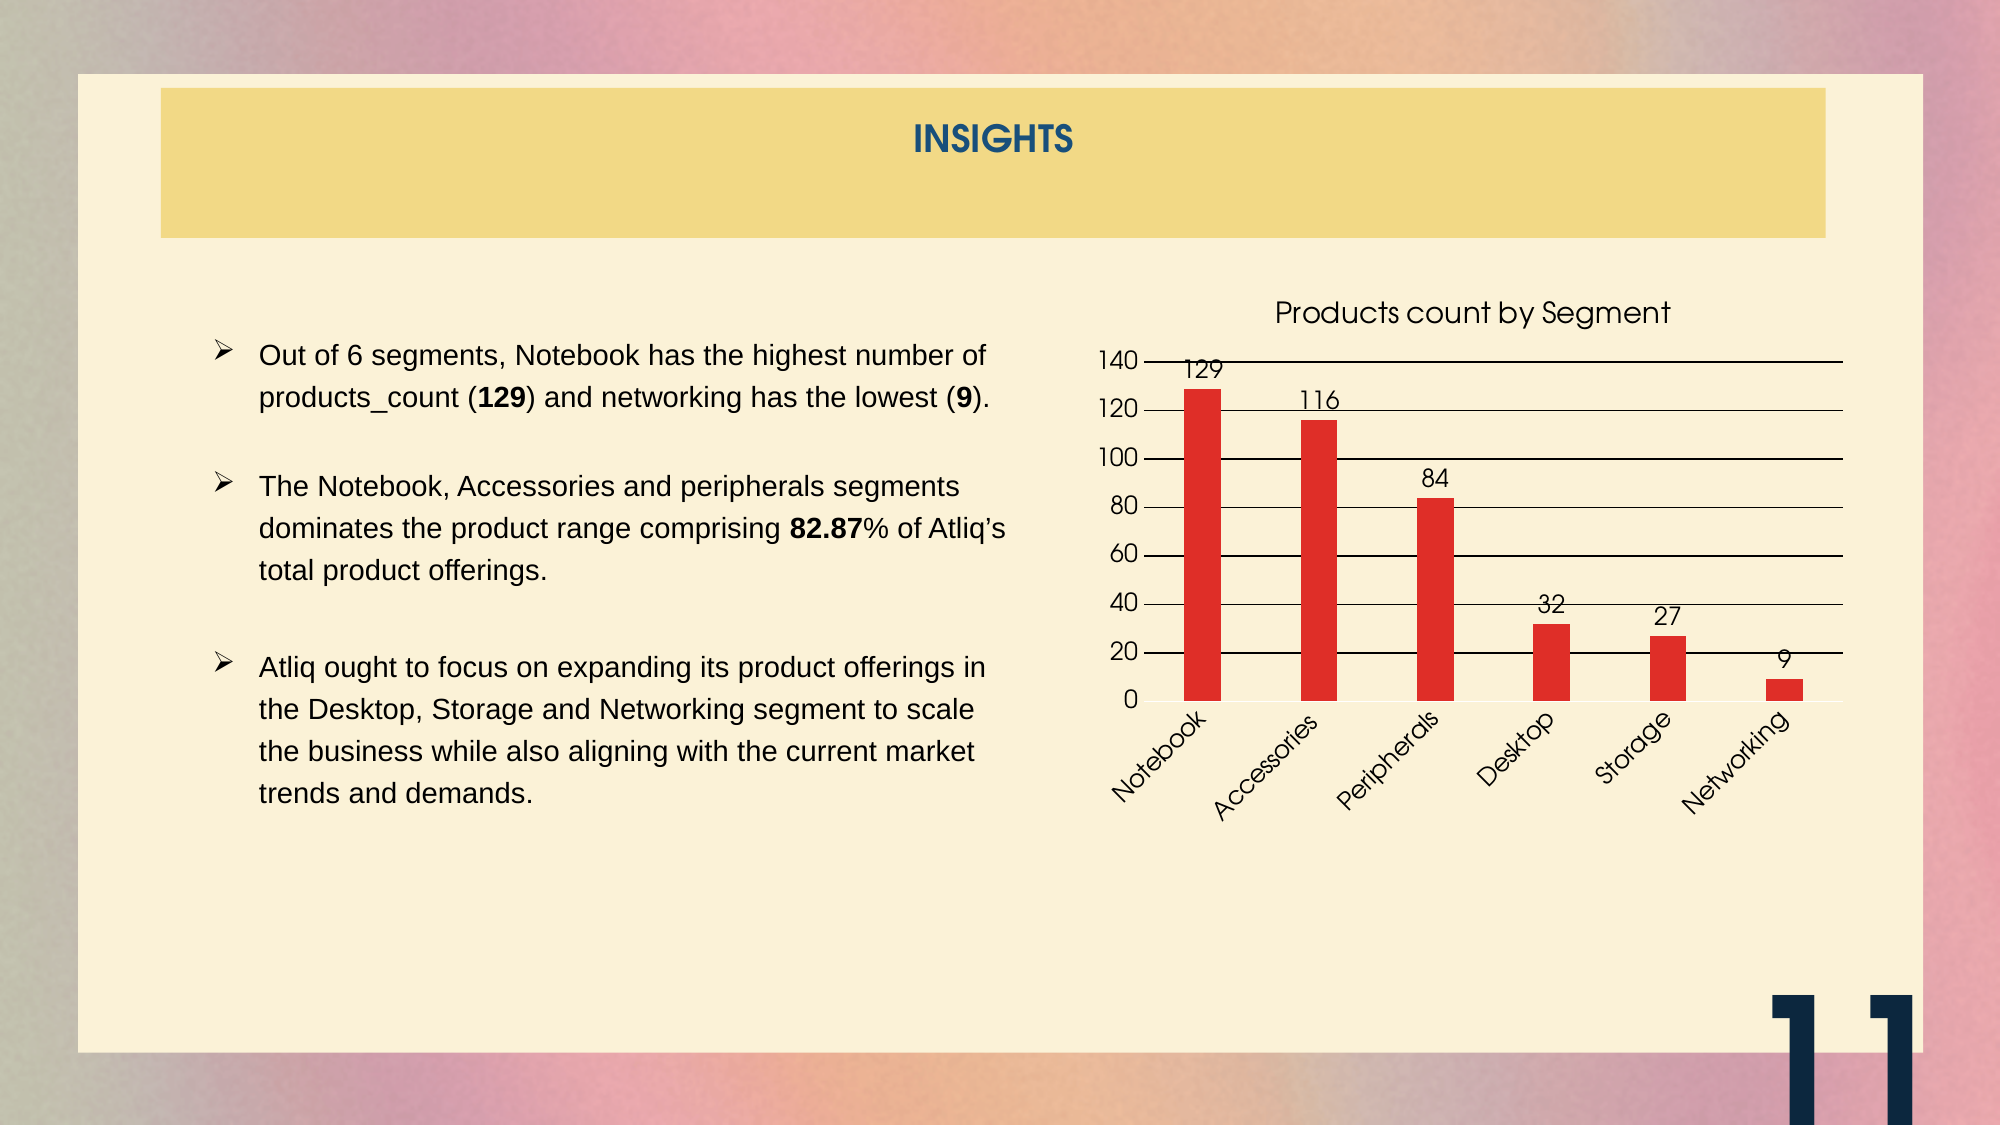

# insights

### Chart:  Products count by Segment

| Category | unique_products |
|---|---|
| Notebook | 129.0 |
| Accessories  | 116.0 |
| Peripherals | 84.0 |
| Desktop | 32.0 |
| Storage | 27.0 |
| Networking | 9.0 |
Out of 6 segments, Notebook has the highest number of  products_count (129) and networking has the lowest (9).
The Notebook, Accessories and peripherals segments dominates the product range comprising 82.87% of Atliq’s total product offerings.
Atliq ought to focus on expanding its product offerings in the Desktop, Storage and Networking segment to scale the business while also aligning with the current market trends and demands.

11